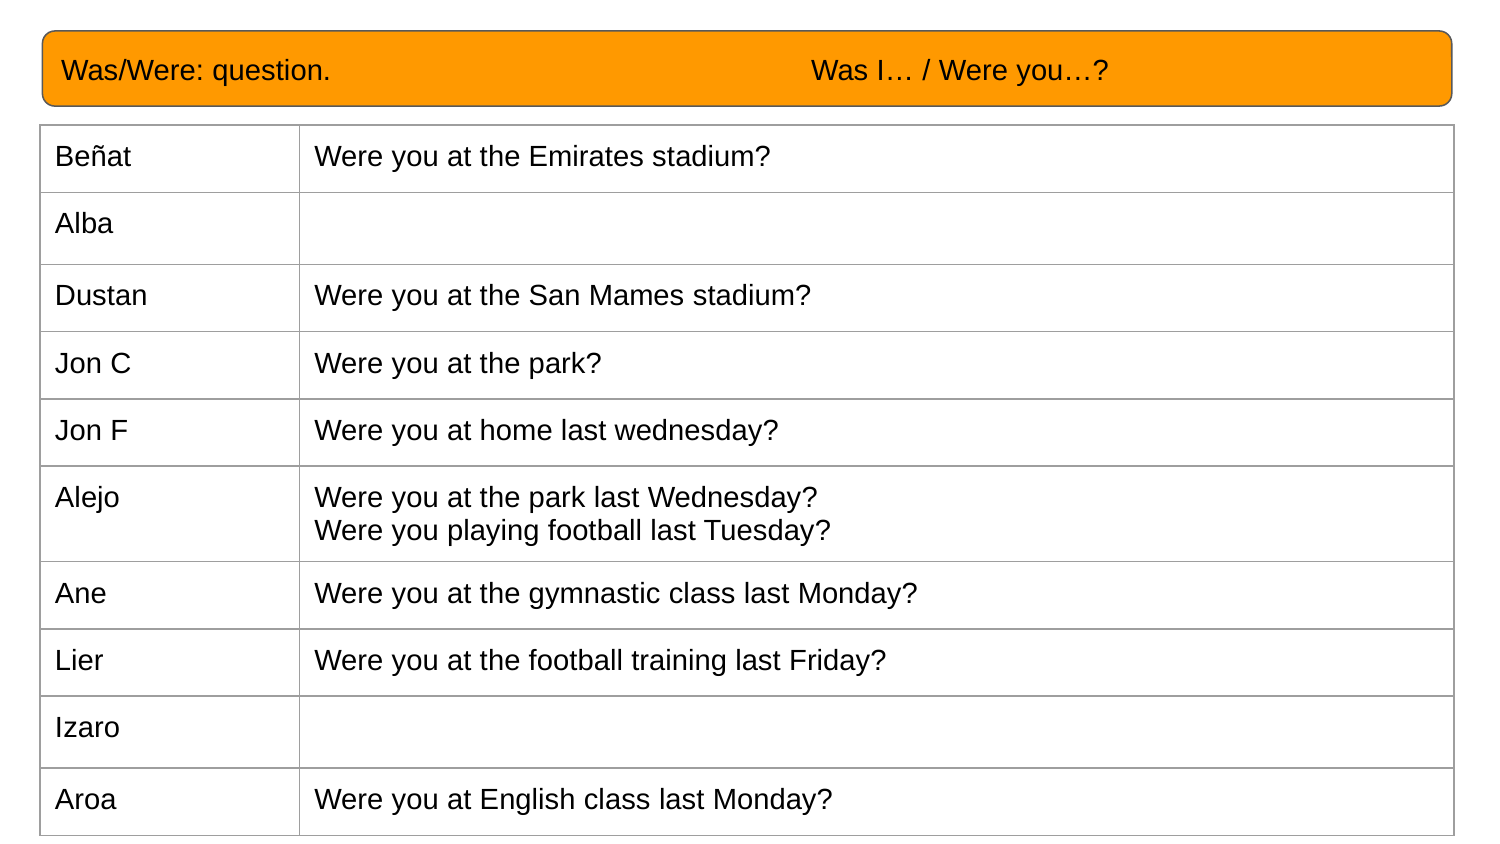

Was/Were: question.				Was I… / Were you…?
| Beñat | Were you at the Emirates stadium? |
| --- | --- |
| Alba |  |
| Dustan | Were you at the San Mames stadium? |
| Jon C | Were you at the park? |
| Jon F | Were you at home last wednesday? |
| Alejo | Were you at the park last Wednesday? Were you playing football last Tuesday? |
| Ane | Were you at the gymnastic class last Monday? |
| Lier | Were you at the football training last Friday? |
| Izaro |  |
| Aroa | Were you at English class last Monday? |